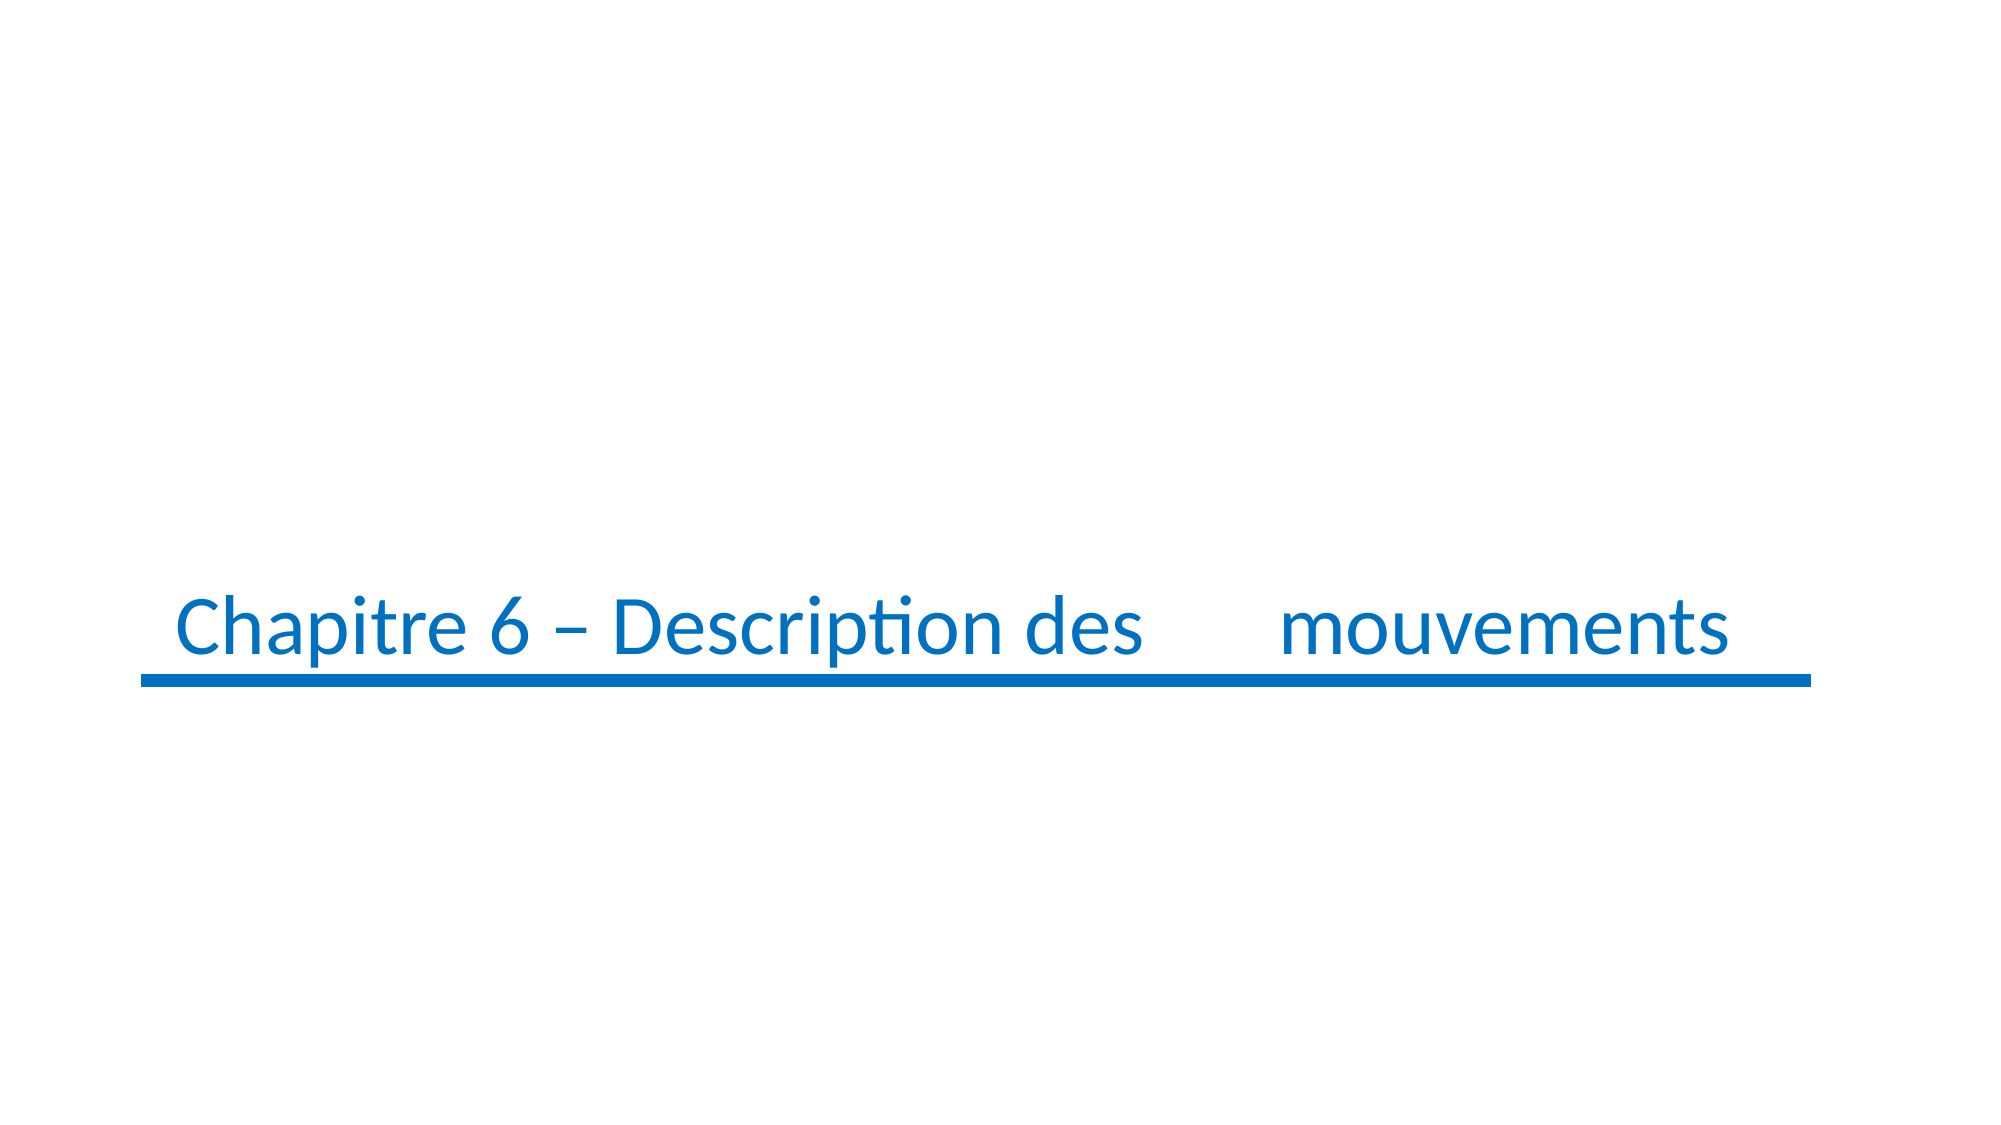

# Chapitre 6 – Description des 						mouvements